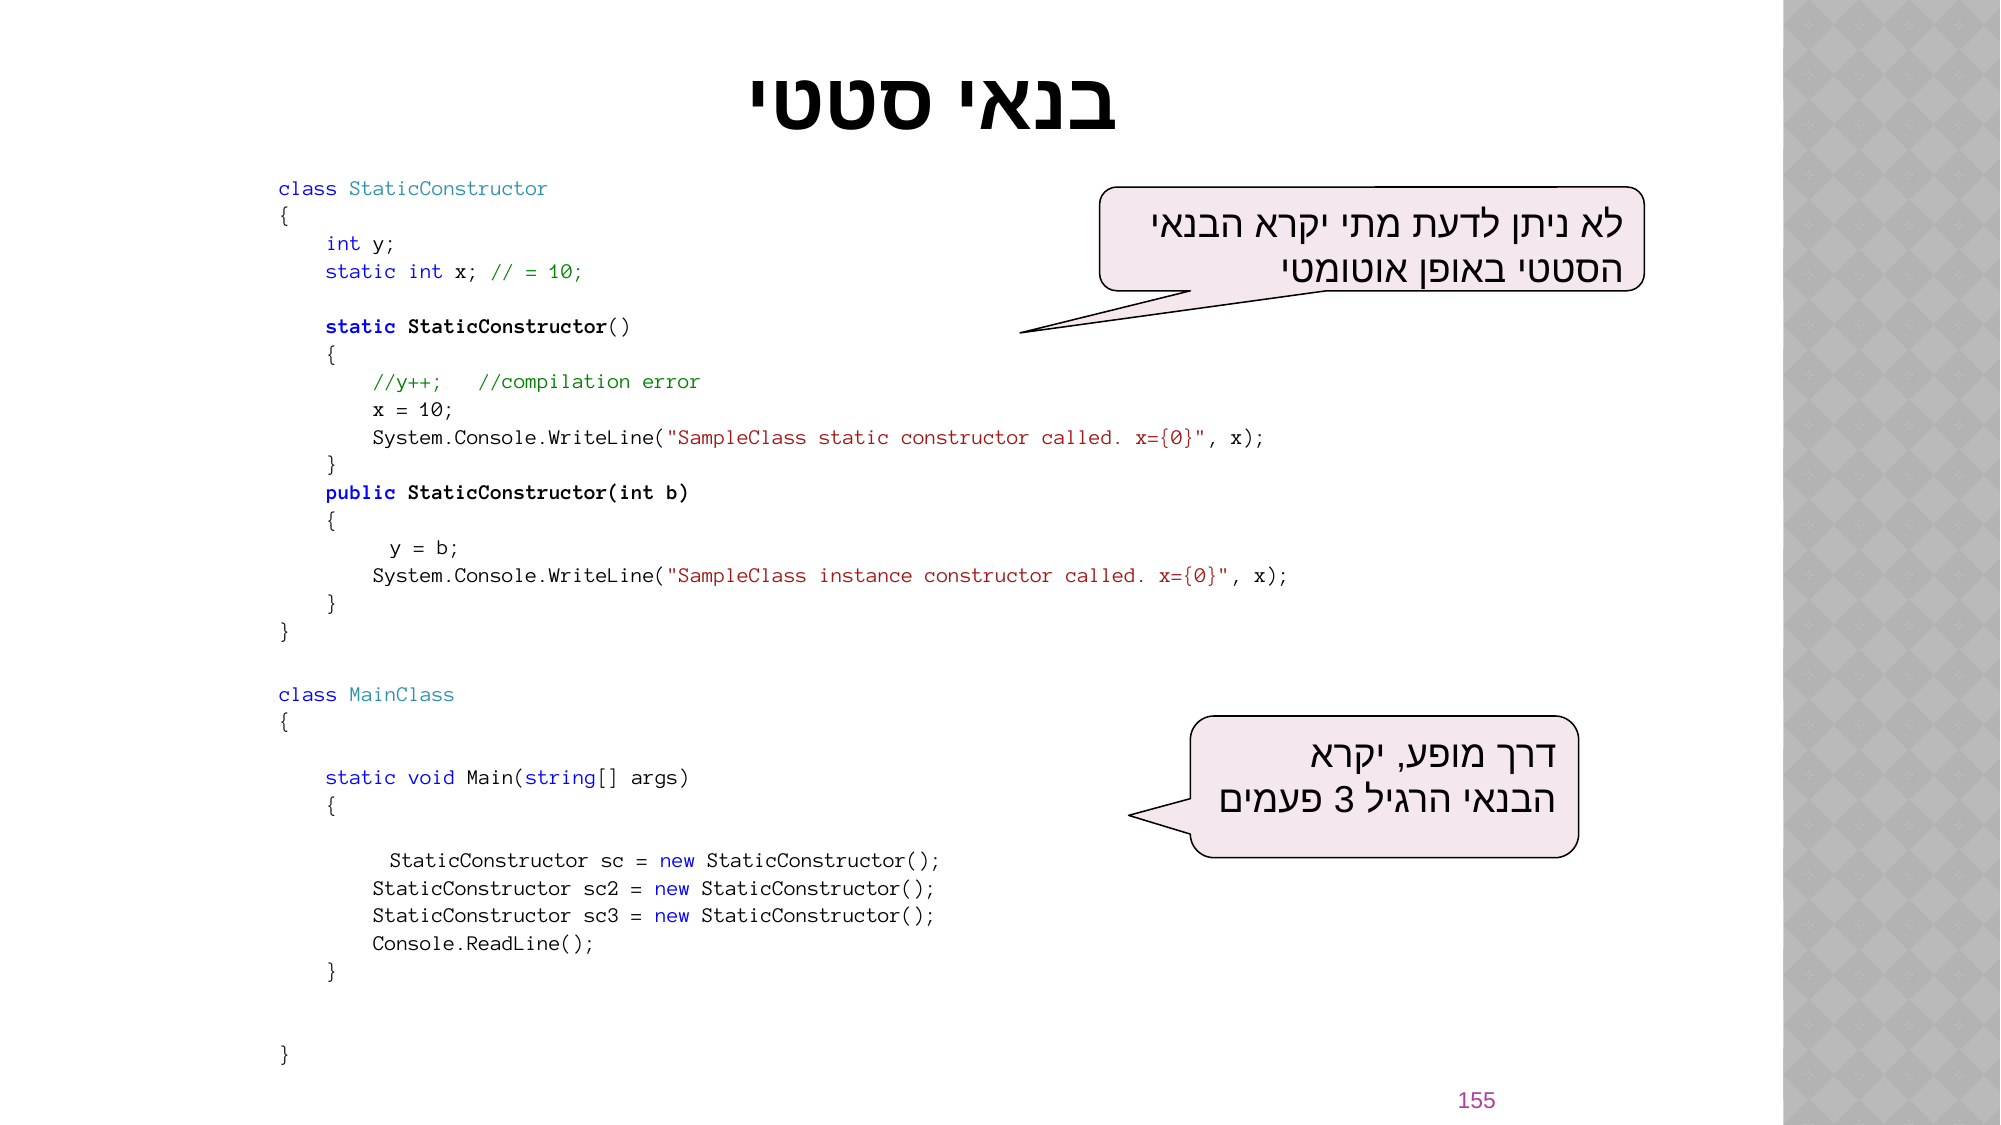

# בנאי סטטי
class StaticConstructor
{
    int y;
    static int x; // = 10;

    static StaticConstructor()
    {
        //y++;   //compilation error
        x = 10;
        System.Console.WriteLine("SampleClass static constructor called. x={0}", x);
    }
    public StaticConstructor(int b)
    {
	y = b;
        System.Console.WriteLine("SampleClass instance constructor called. x={0}", x);
    }
}

class MainClass
{

    static void Main(string[] args)
    {

	StaticConstructor sc = new StaticConstructor();
        StaticConstructor sc2 = new StaticConstructor();
        StaticConstructor sc3 = new StaticConstructor();
        Console.ReadLine();
    }

}
לא ניתן לדעת מתי יקרא הבנאי הסטטי באופן אוטומטי
דרך מופע, יקרא הבנאי הרגיל 3 פעמים
155